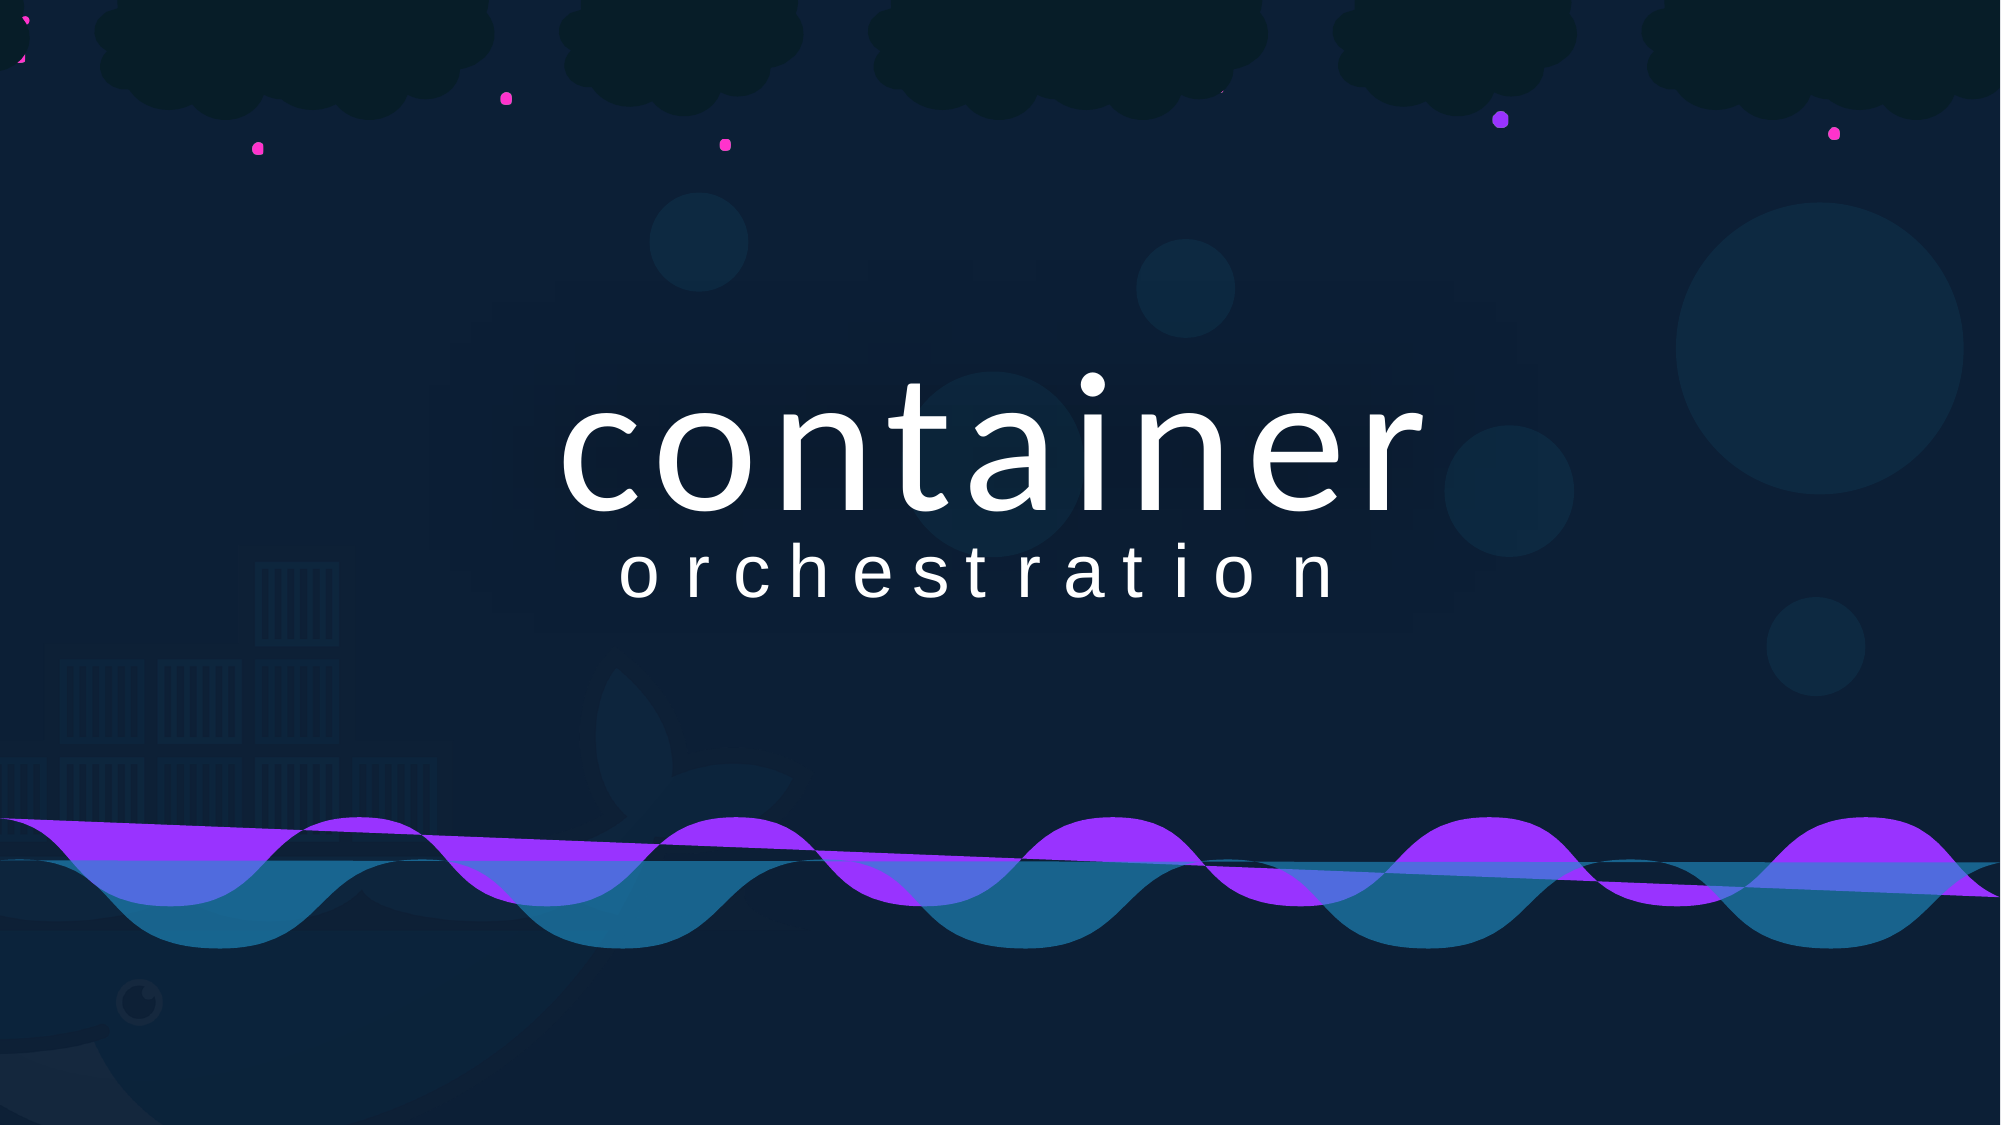

# container
o r c h e s t r a t i o n